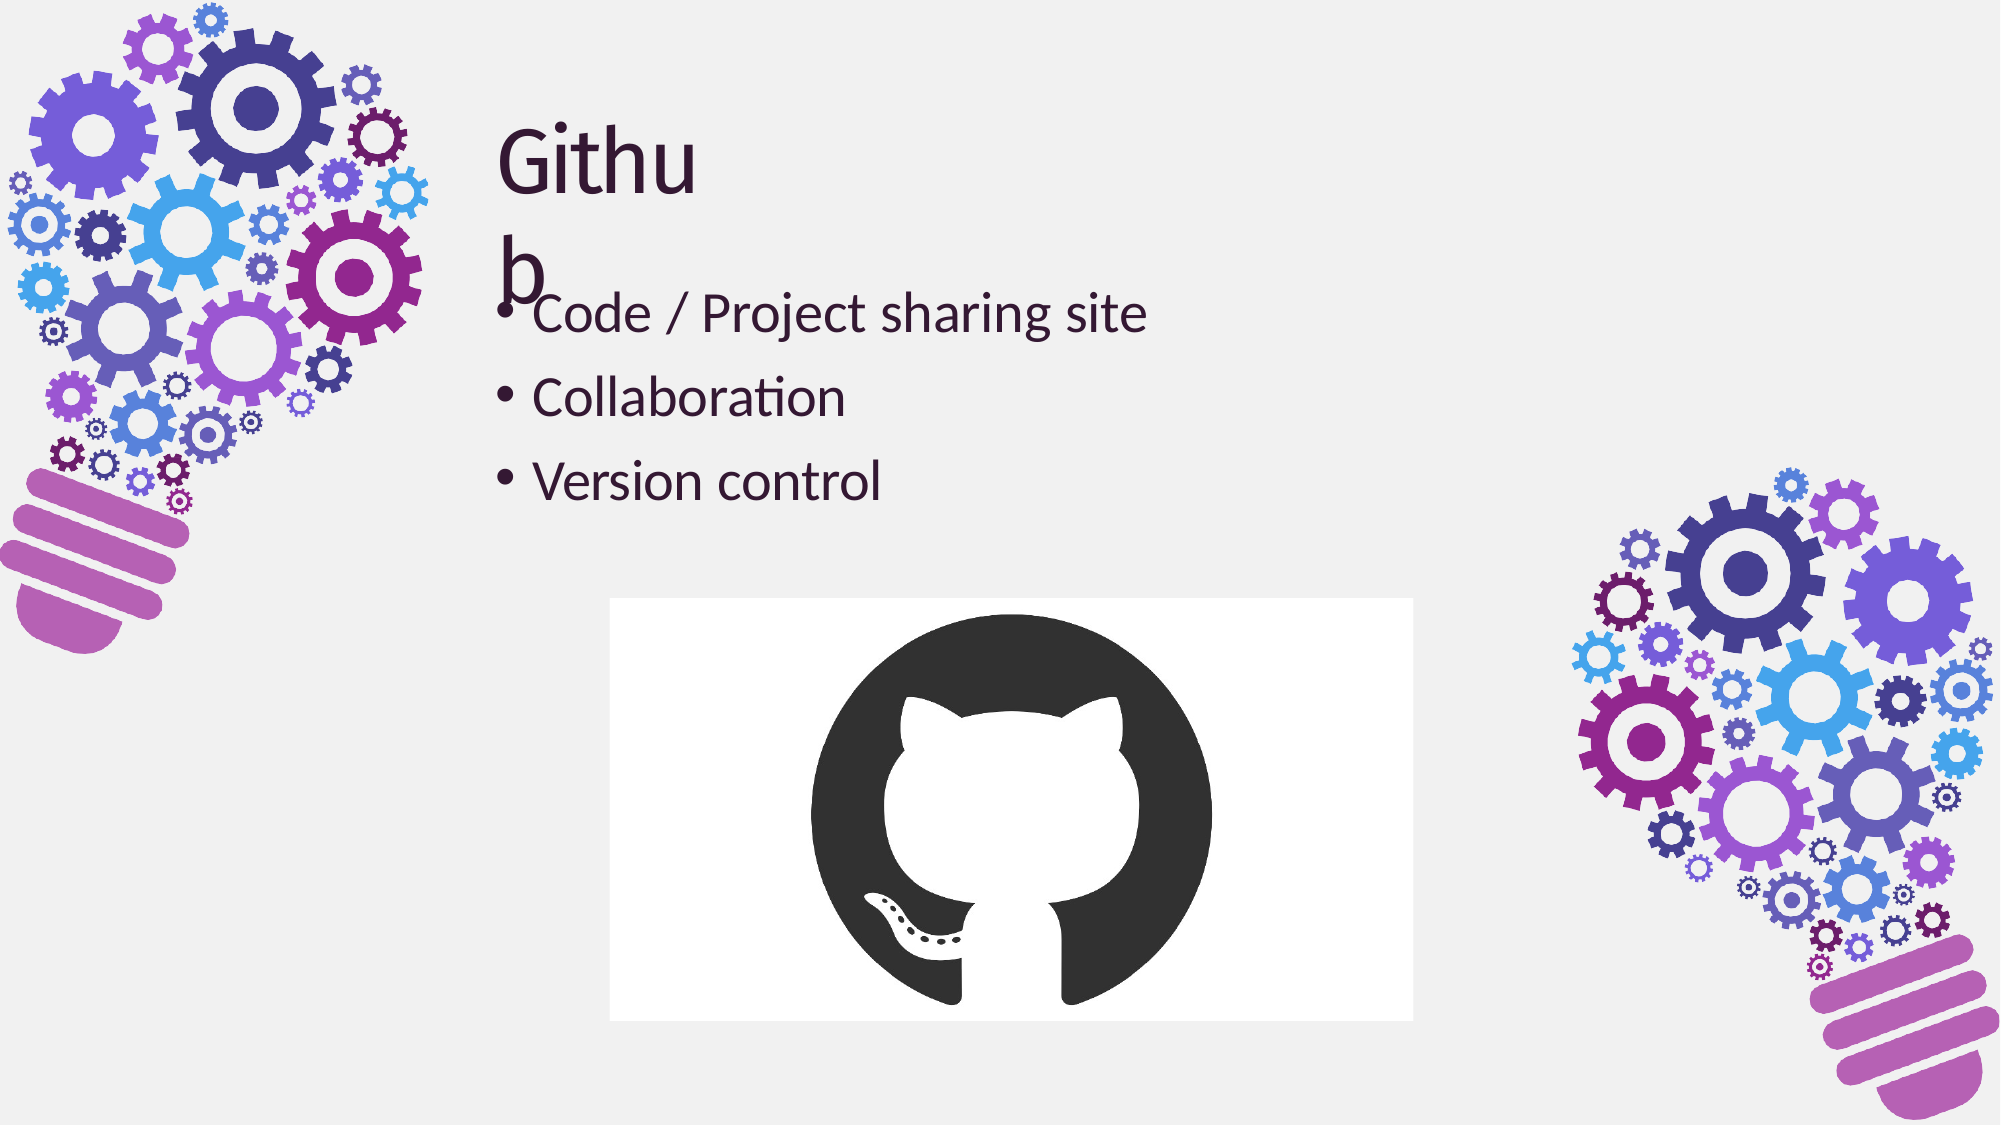

# Github
Code / Project sharing site
Collaboration
Version control